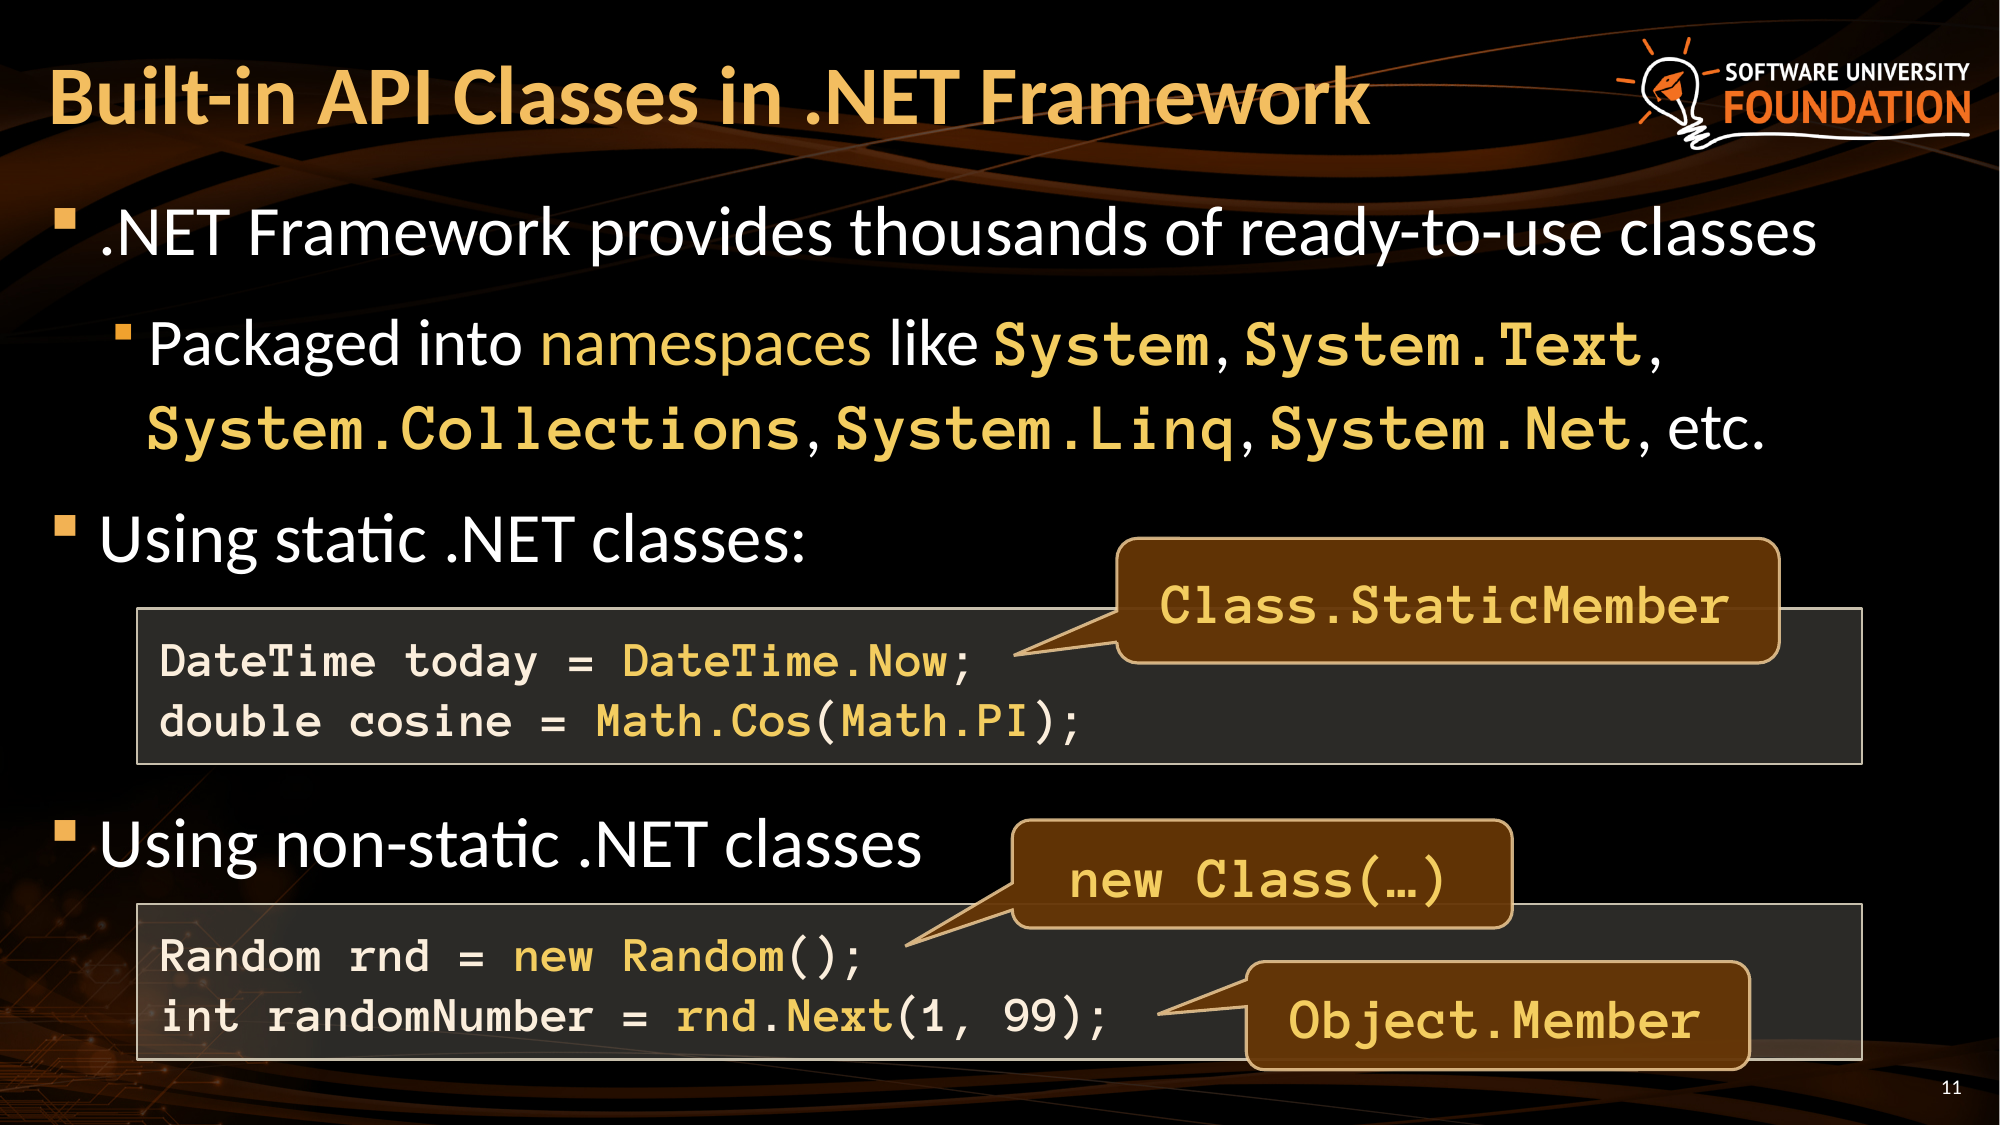

# Built-in API Classes in .NET Framework
.NET Framework provides thousands of ready-to-use classes
Packaged into namespaces like System, System.Text, System.Collections, System.Linq, System.Net, etc.
Using static .NET classes:

Using non-static .NET classes
Class.StaticMember
DateTime today = DateTime.Now;
double cosine = Math.Cos(Math.PI);
new Class(…)
Random rnd = new Random();
int randomNumber = rnd.Next(1, 99);
Object.Member
11